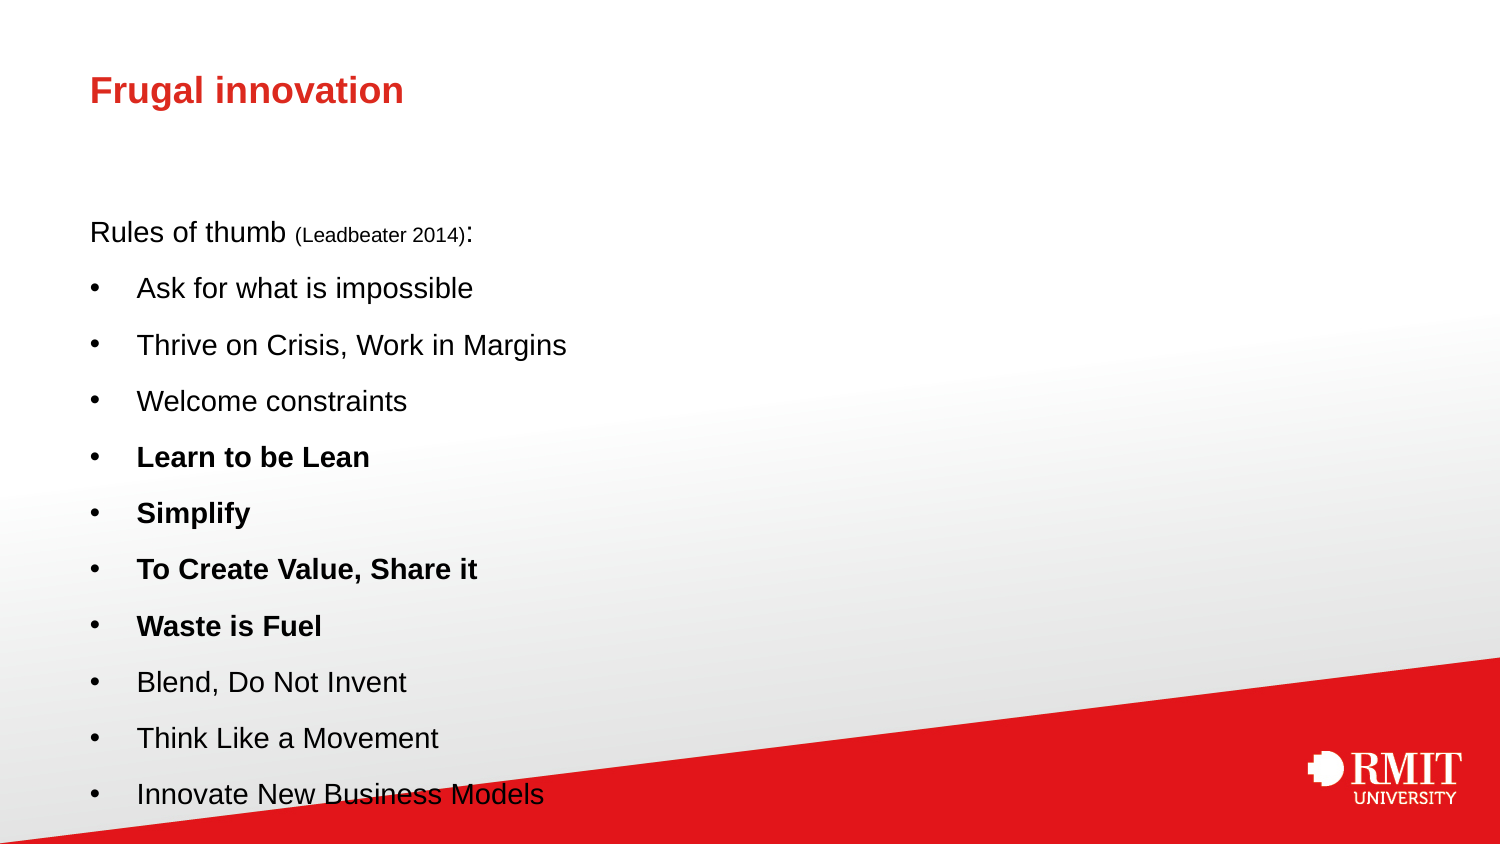

# Frugal innovation
Rules of thumb (Leadbeater 2014):
Ask for what is impossible
Thrive on Crisis, Work in Margins
Welcome constraints
Learn to be Lean
Simplify
To Create Value, Share it
Waste is Fuel
Blend, Do Not Invent
Think Like a Movement
Innovate New Business Models